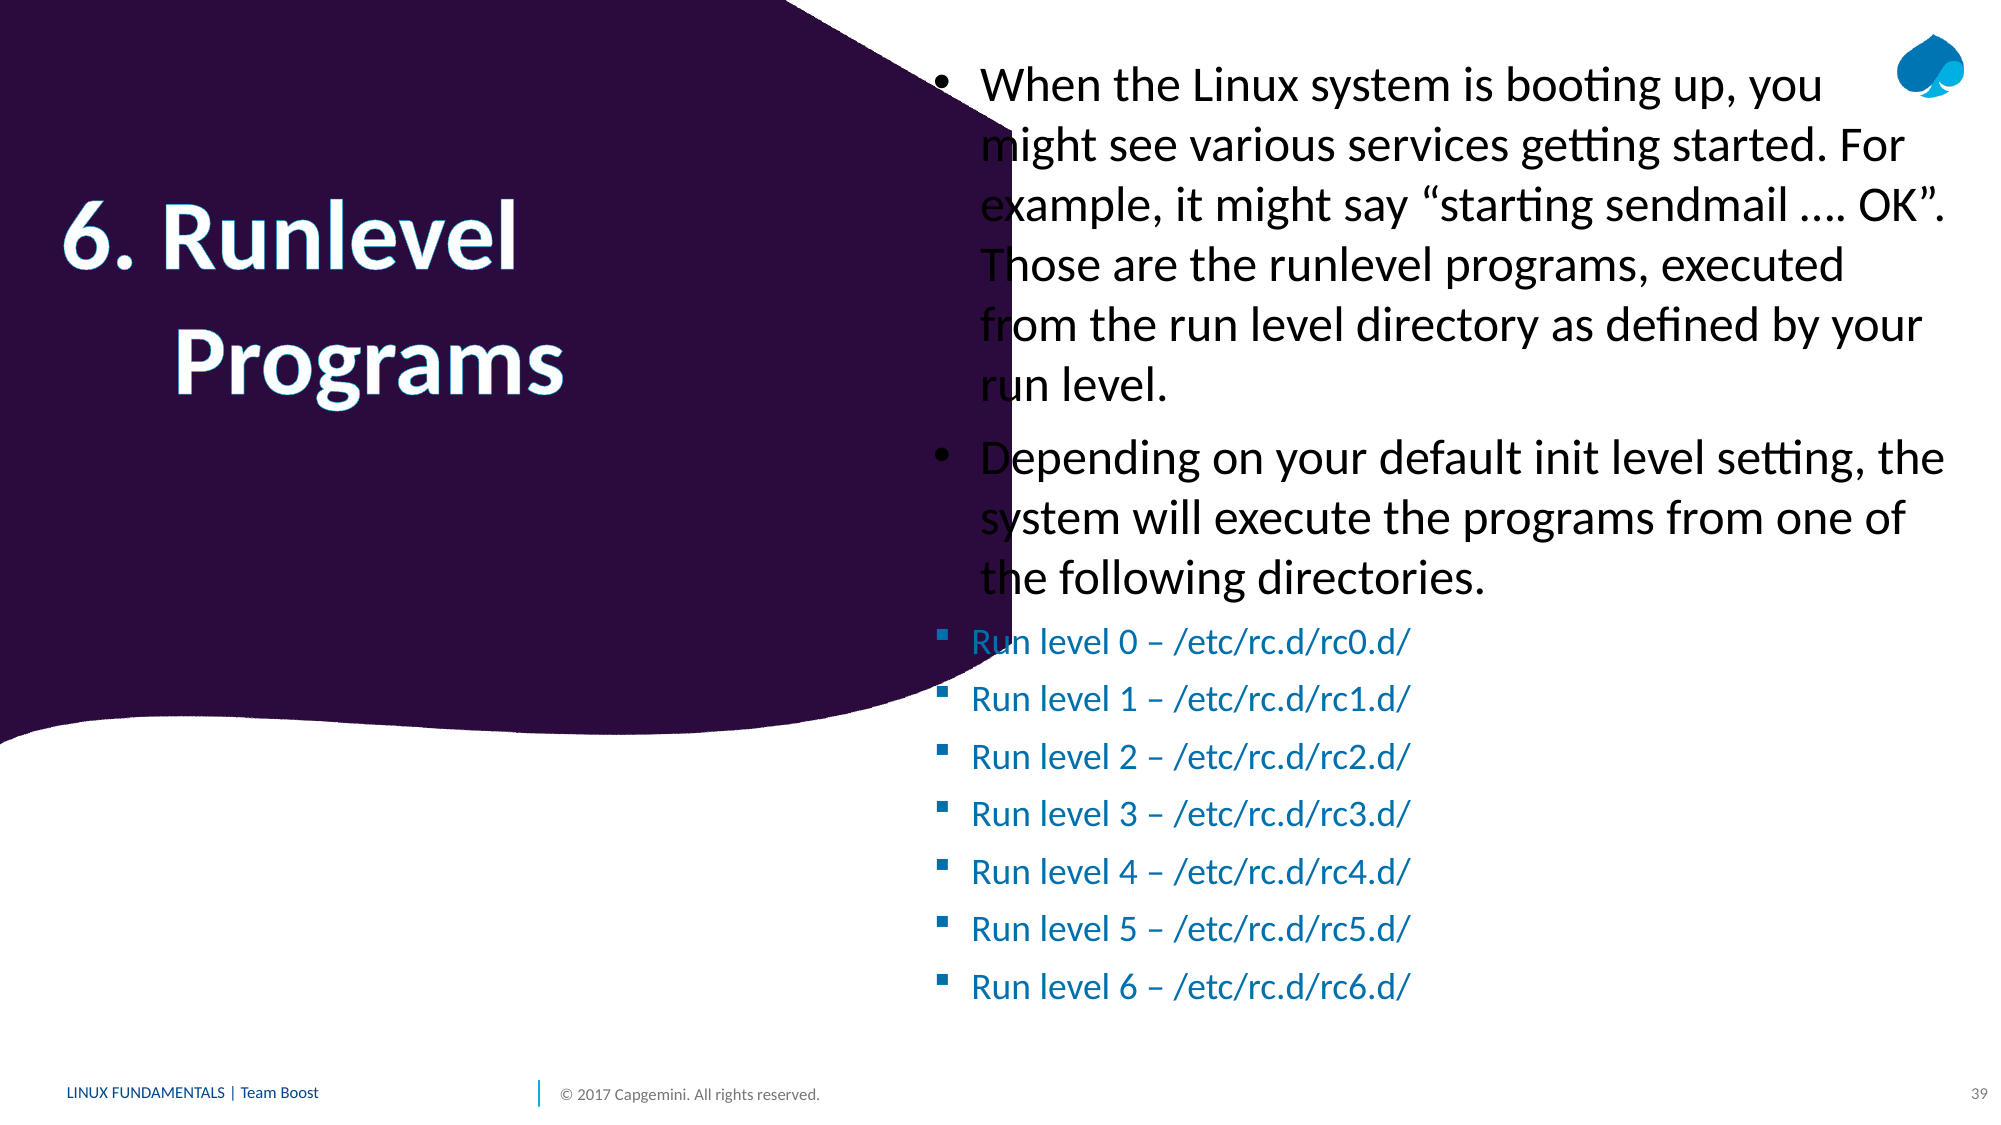

When the Linux system is booting up, you might see various services getting started. For example, it might say “starting sendmail …. OK”. Those are the runlevel programs, executed from the run level directory as defined by your run level.
Depending on your default init level setting, the system will execute the programs from one of the following directories.
Run level 0 – /etc/rc.d/rc0.d/
Run level 1 – /etc/rc.d/rc1.d/
Run level 2 – /etc/rc.d/rc2.d/
Run level 3 – /etc/rc.d/rc3.d/
Run level 4 – /etc/rc.d/rc4.d/
Run level 5 – /etc/rc.d/rc5.d/
Run level 6 – /etc/rc.d/rc6.d/

# 6. Runlevel Programs